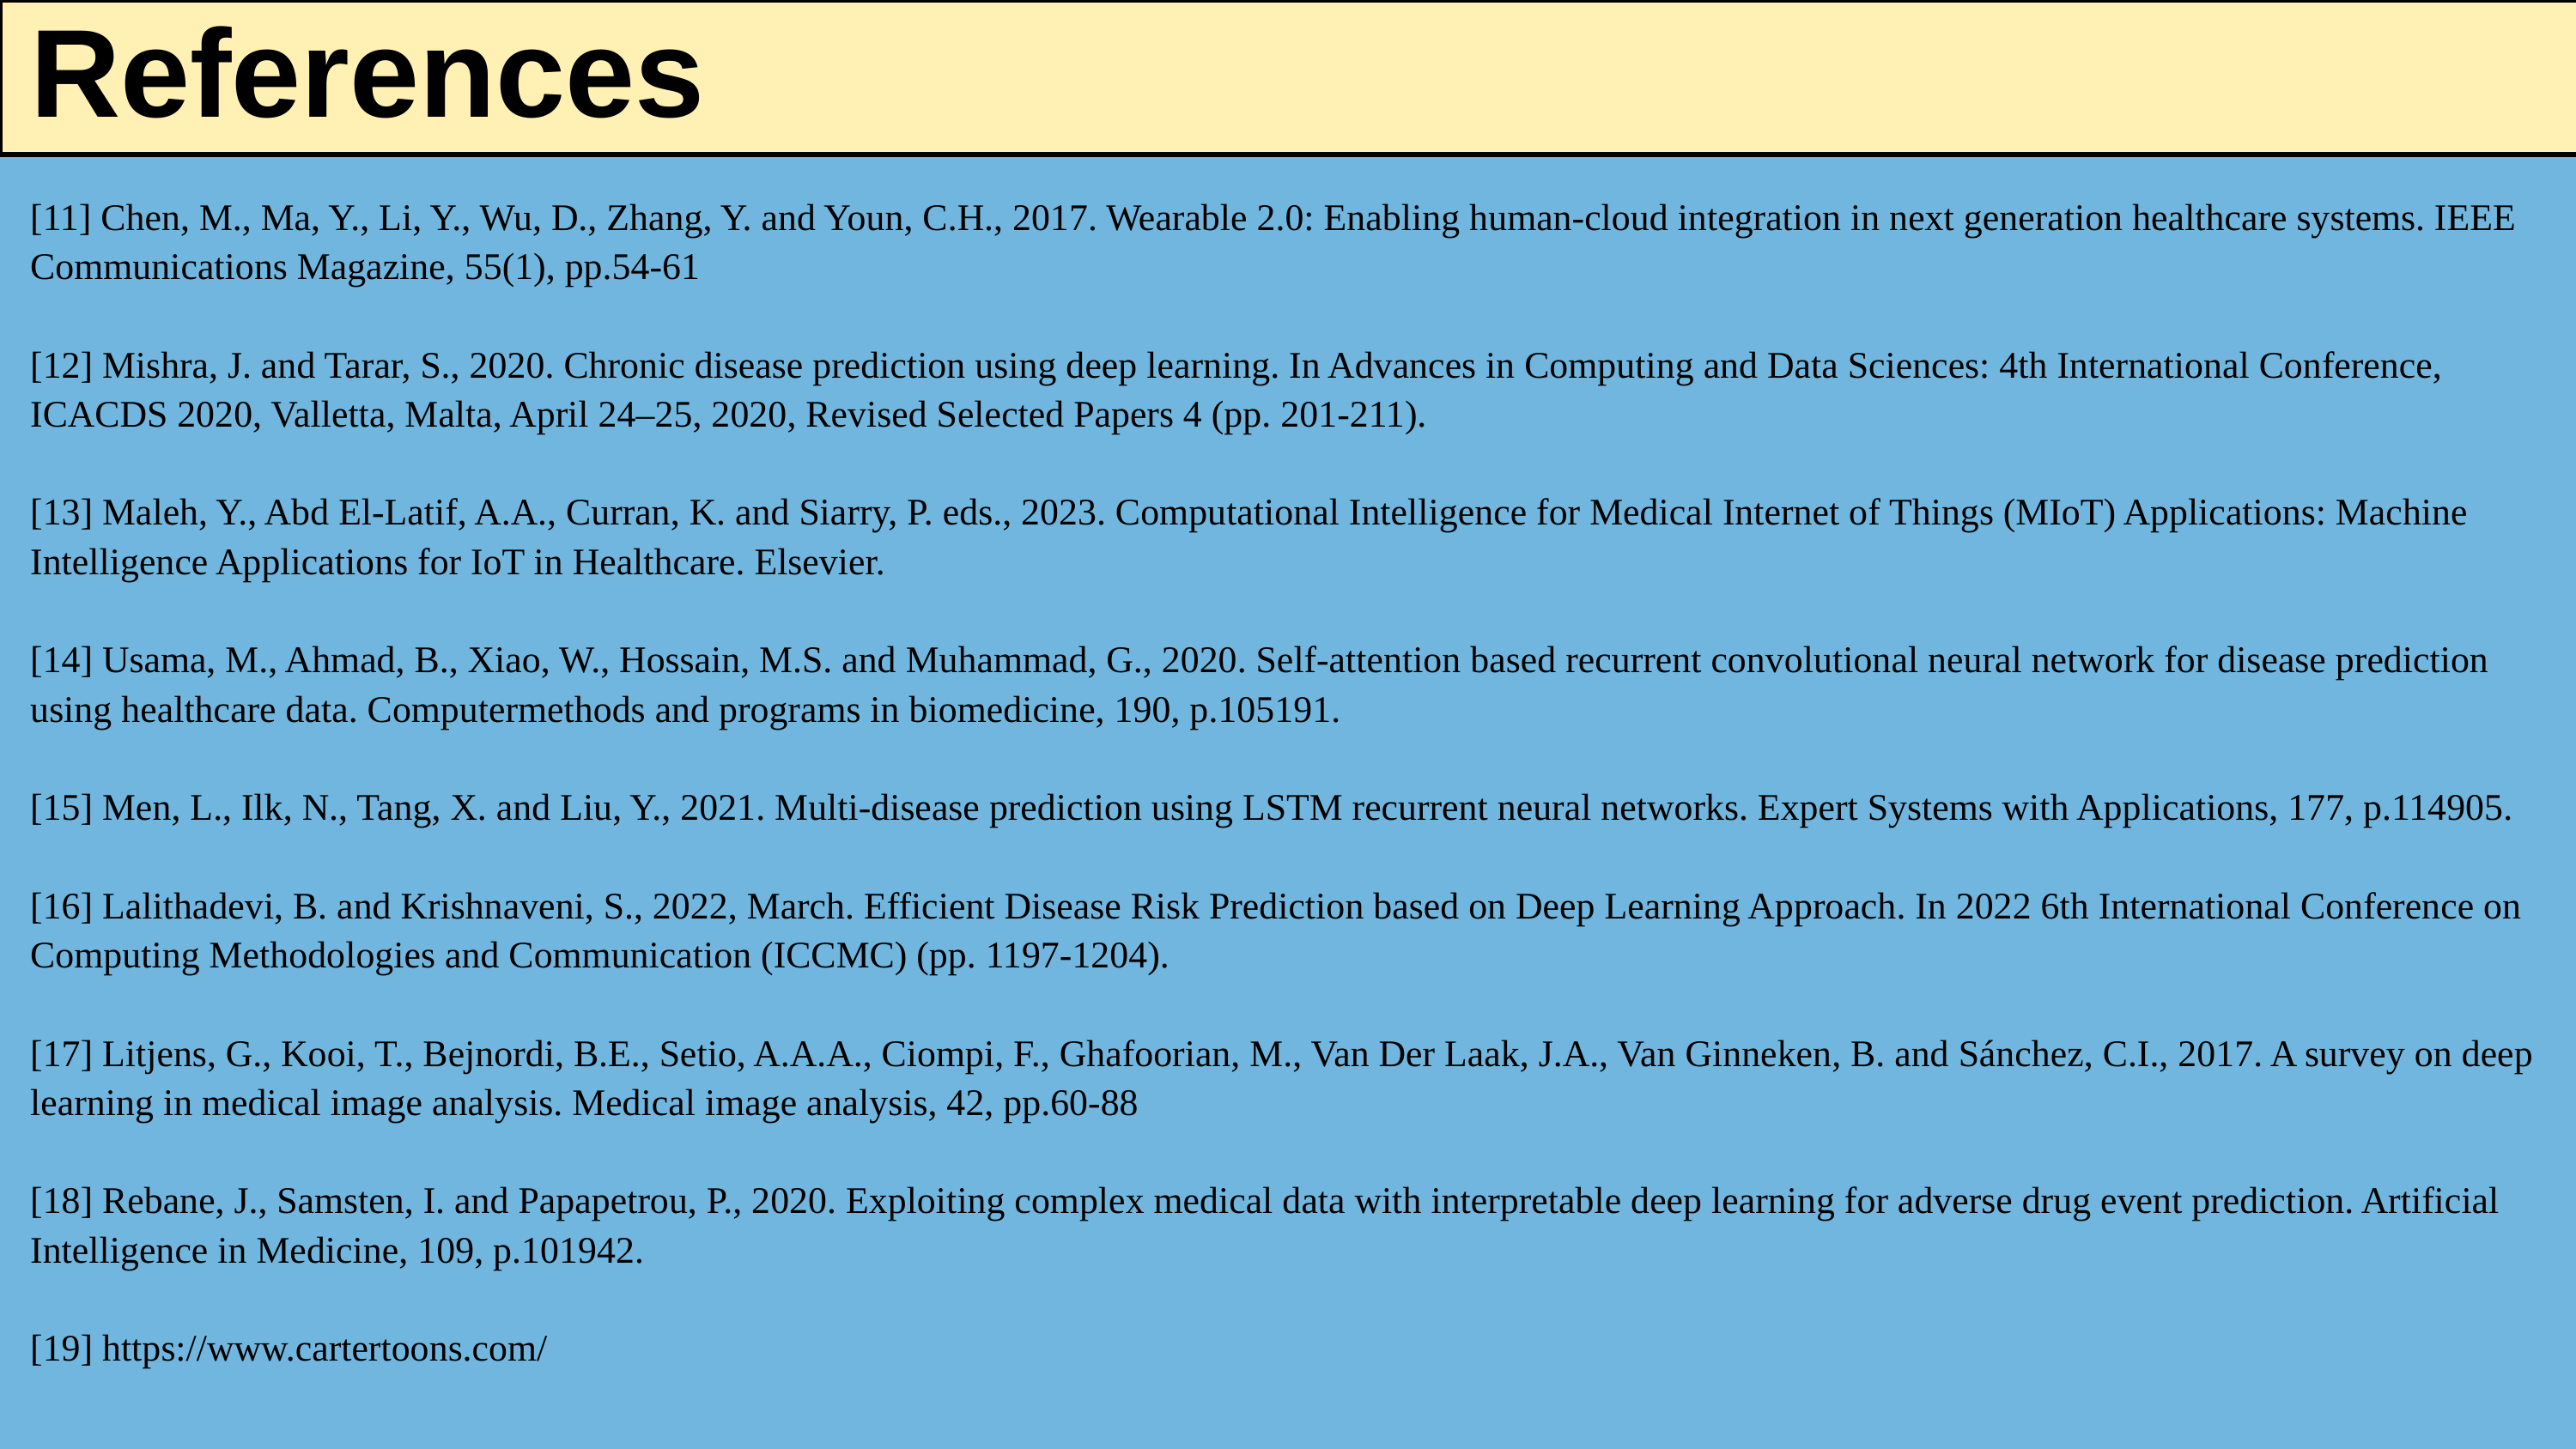

References
[11] Chen, M., Ma, Y., Li, Y., Wu, D., Zhang, Y. and Youn, C.H., 2017. Wearable 2.0: Enabling human-cloud integration in next generation healthcare systems. IEEE Communications Magazine, 55(1), pp.54-61

[12] Mishra, J. and Tarar, S., 2020. Chronic disease prediction using deep learning. In Advances in Computing and Data Sciences: 4th International Conference, ICACDS 2020, Valletta, Malta, April 24–25, 2020, Revised Selected Papers 4 (pp. 201-211).

[13] Maleh, Y., Abd El-Latif, A.A., Curran, K. and Siarry, P. eds., 2023. Computational Intelligence for Medical Internet of Things (MIoT) Applications: Machine Intelligence Applications for IoT in Healthcare. Elsevier.

[14] Usama, M., Ahmad, B., Xiao, W., Hossain, M.S. and Muhammad, G., 2020. Self-attention based recurrent convolutional neural network for disease prediction using healthcare data. Computermethods and programs in biomedicine, 190, p.105191.

[15] Men, L., Ilk, N., Tang, X. and Liu, Y., 2021. Multi-disease prediction using LSTM recurrent neural networks. Expert Systems with Applications, 177, p.114905.

[16] Lalithadevi, B. and Krishnaveni, S., 2022, March. Efficient Disease Risk Prediction based on Deep Learning Approach. In 2022 6th International Conference on Computing Methodologies and Communication (ICCMC) (pp. 1197-1204).

[17] Litjens, G., Kooi, T., Bejnordi, B.E., Setio, A.A.A., Ciompi, F., Ghafoorian, M., Van Der Laak, J.A., Van Ginneken, B. and Sánchez, C.I., 2017. A survey on deep learning in medical image analysis. Medical image analysis, 42, pp.60-88

[18] Rebane, J., Samsten, I. and Papapetrou, P., 2020. Exploiting complex medical data with interpretable deep learning for adverse drug event prediction. Artificial Intelligence in Medicine, 109, p.101942.

[19] https://www.cartertoons.com/